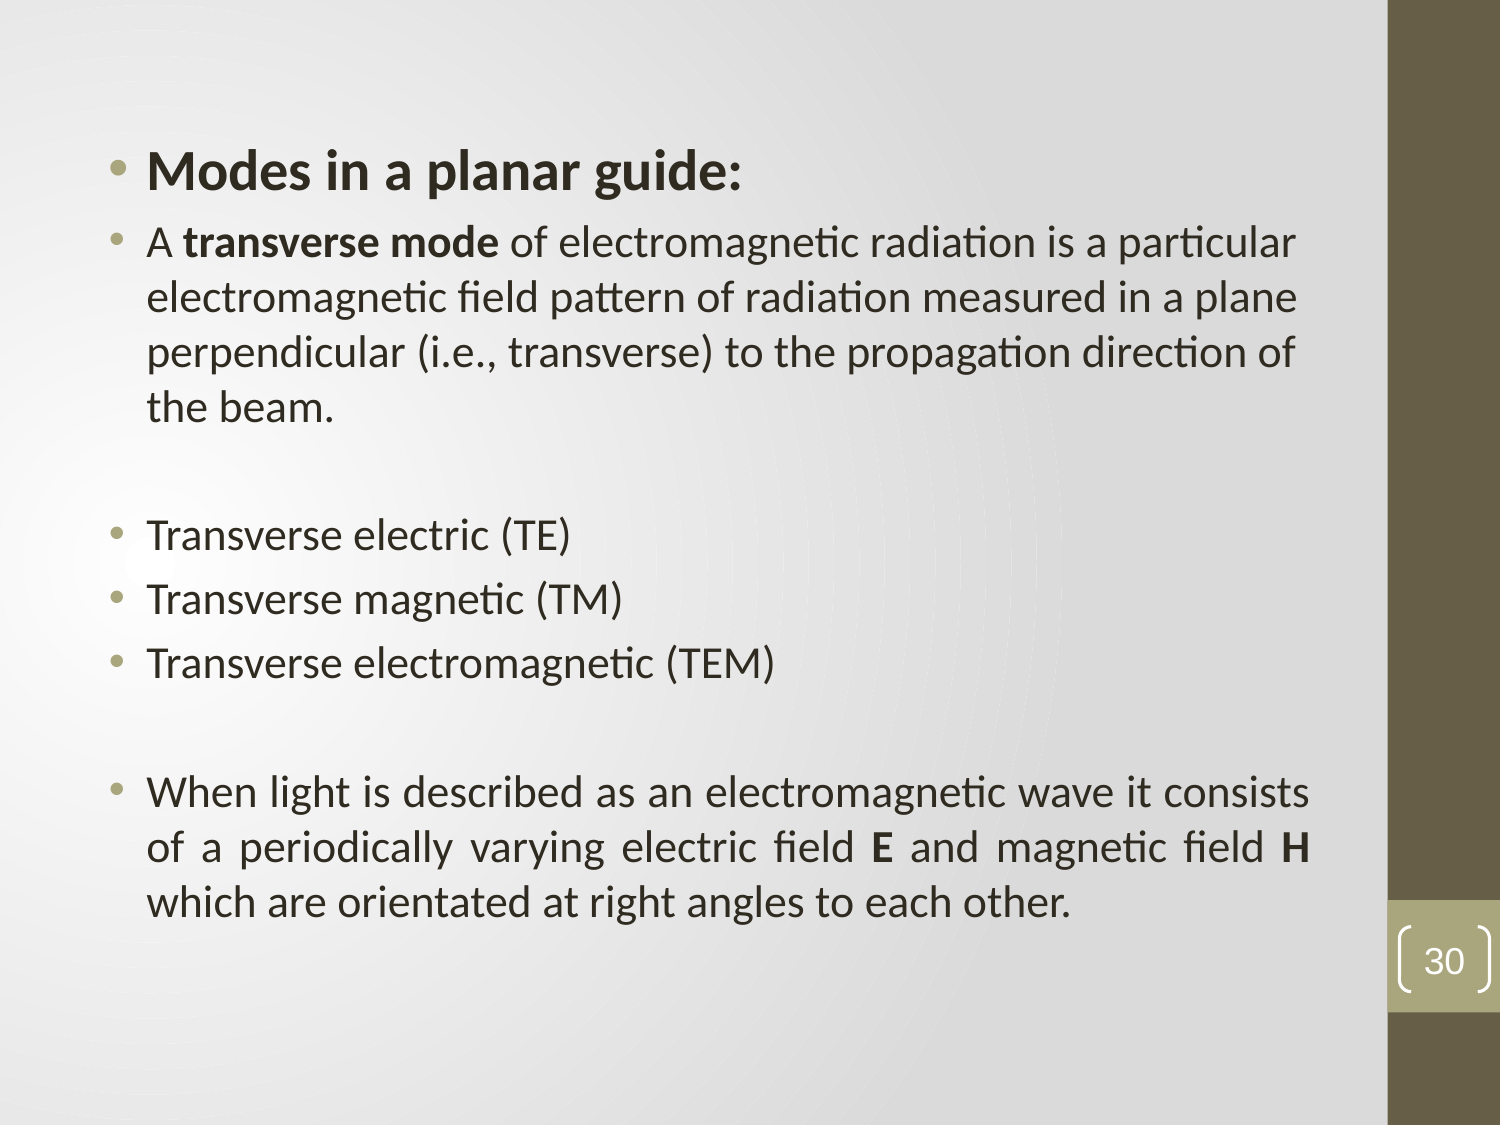

Modes in a planar guide:
A transverse mode of electromagnetic radiation is a particular electromagnetic field pattern of radiation measured in a plane perpendicular (i.e., transverse) to the propagation direction of the beam.

Transverse electric (TE)
Transverse magnetic (TM)
Transverse electromagnetic (TEM)

When light is described as an electromagnetic wave it consists of a periodically varying electric field E and magnetic field H which are orientated at right angles to each other.

30